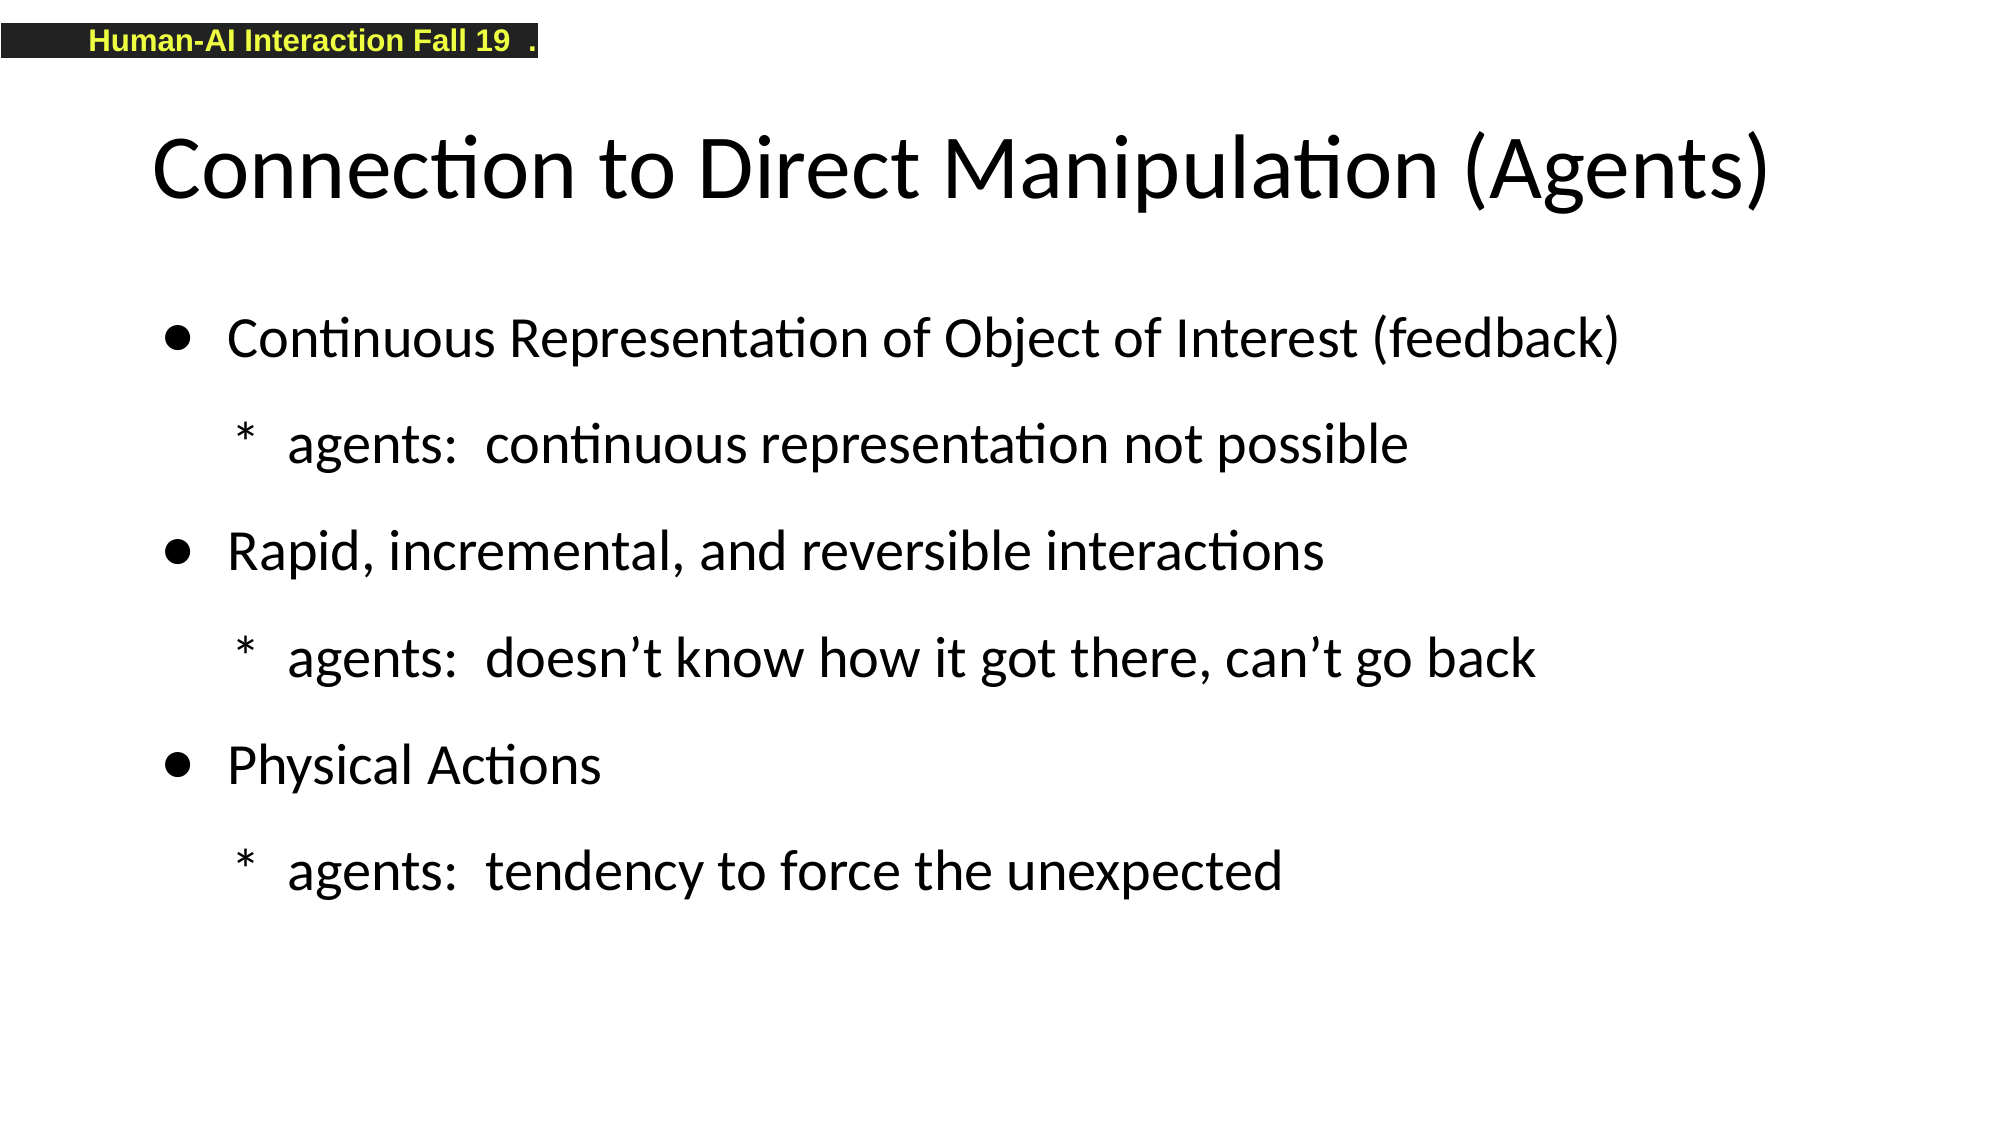

# Connection to Direct Manipulation (Agents)
Continuous Representation of Object of Interest (feedback)
      *  agents:  continuous representation not possible
Rapid, incremental, and reversible interactions
      *  agents:  doesn’t know how it got there, can’t go back
Physical Actions
      *  agents:  tendency to force the unexpected